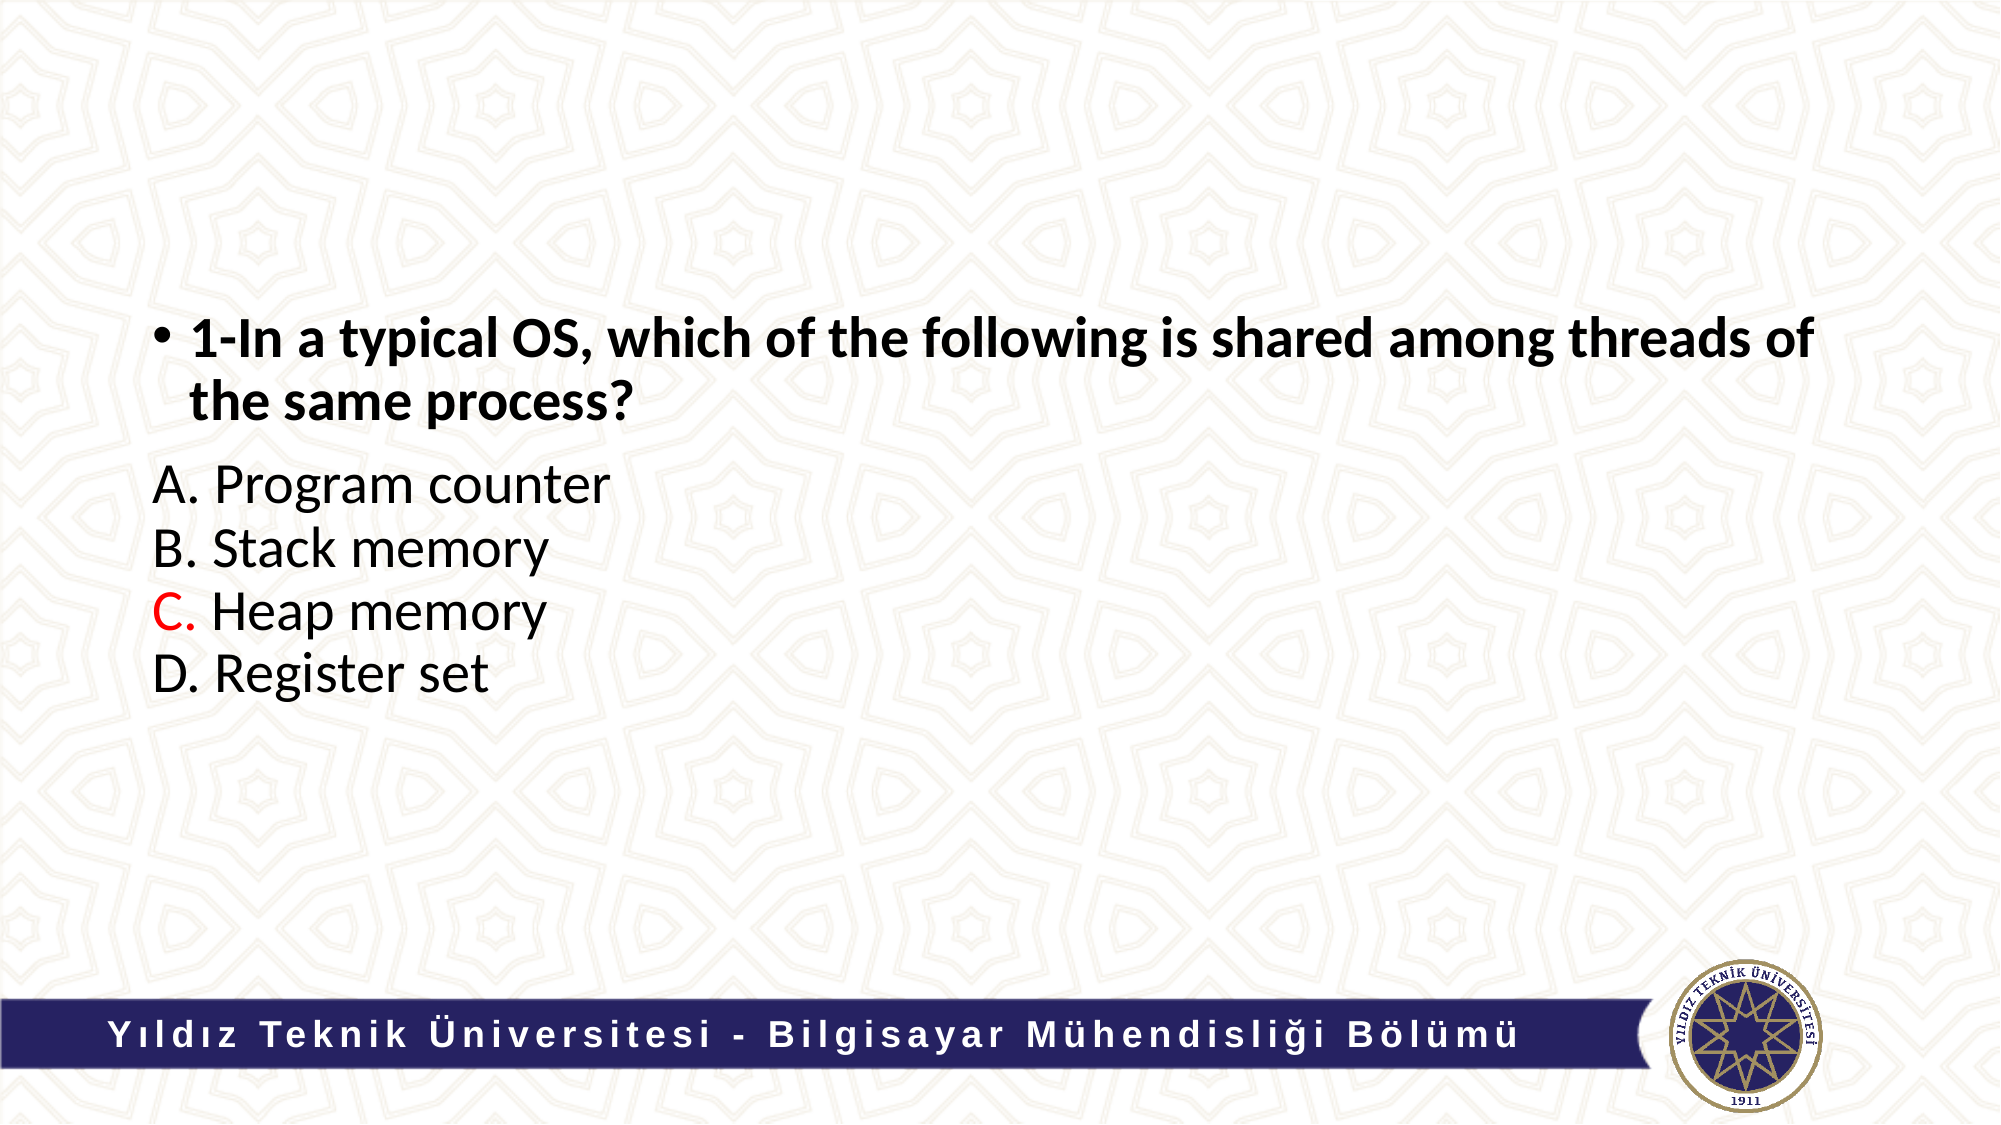

#
1-In a typical OS, which of the following is shared among threads of the same process?
A. Program counter
B. Stack memory
C. Heap memory
D. Register set

Yıldız Teknik Üniversitesi - Bilgisayar Mühendisliği Bölümü